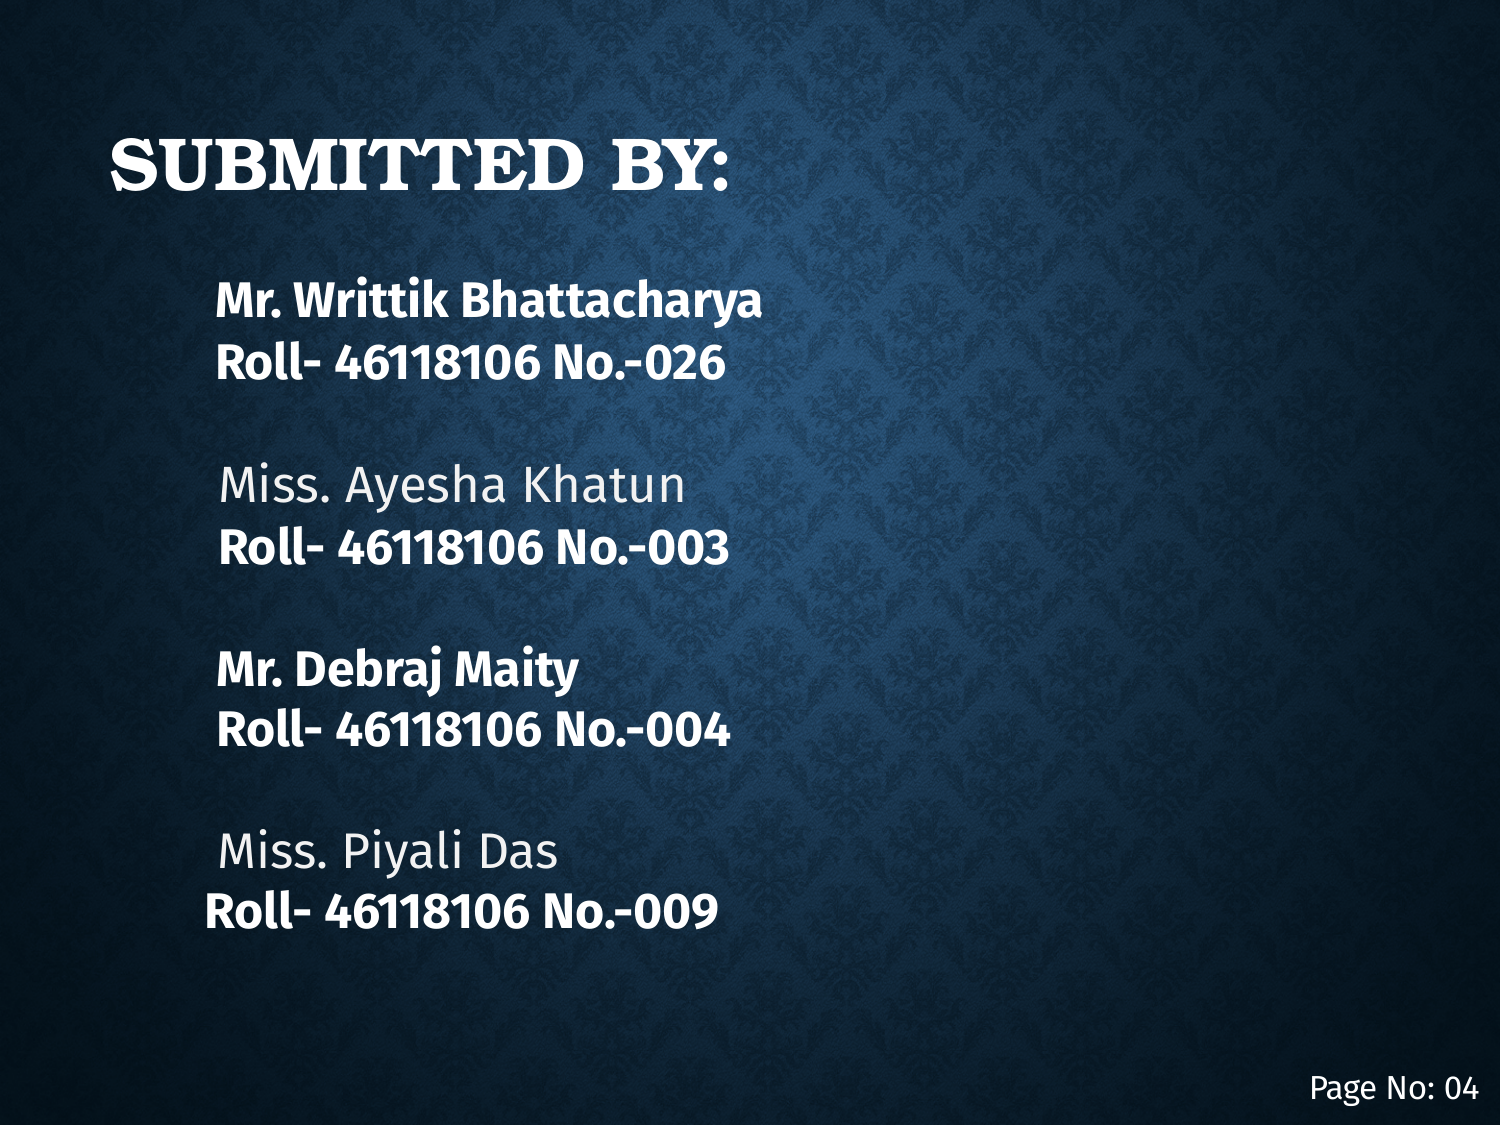

# SUBMITTED BY:
Mr. Writtik Bhattacharya
Roll- 46118106 No.-026

 Miss. Ayesha Khatun
 Roll- 46118106 No.-003

 Mr. Debraj Maity
 Roll- 46118106 No.-004

 Miss. Piyali Das
Roll- 46118106 No.-009

Page No: 04